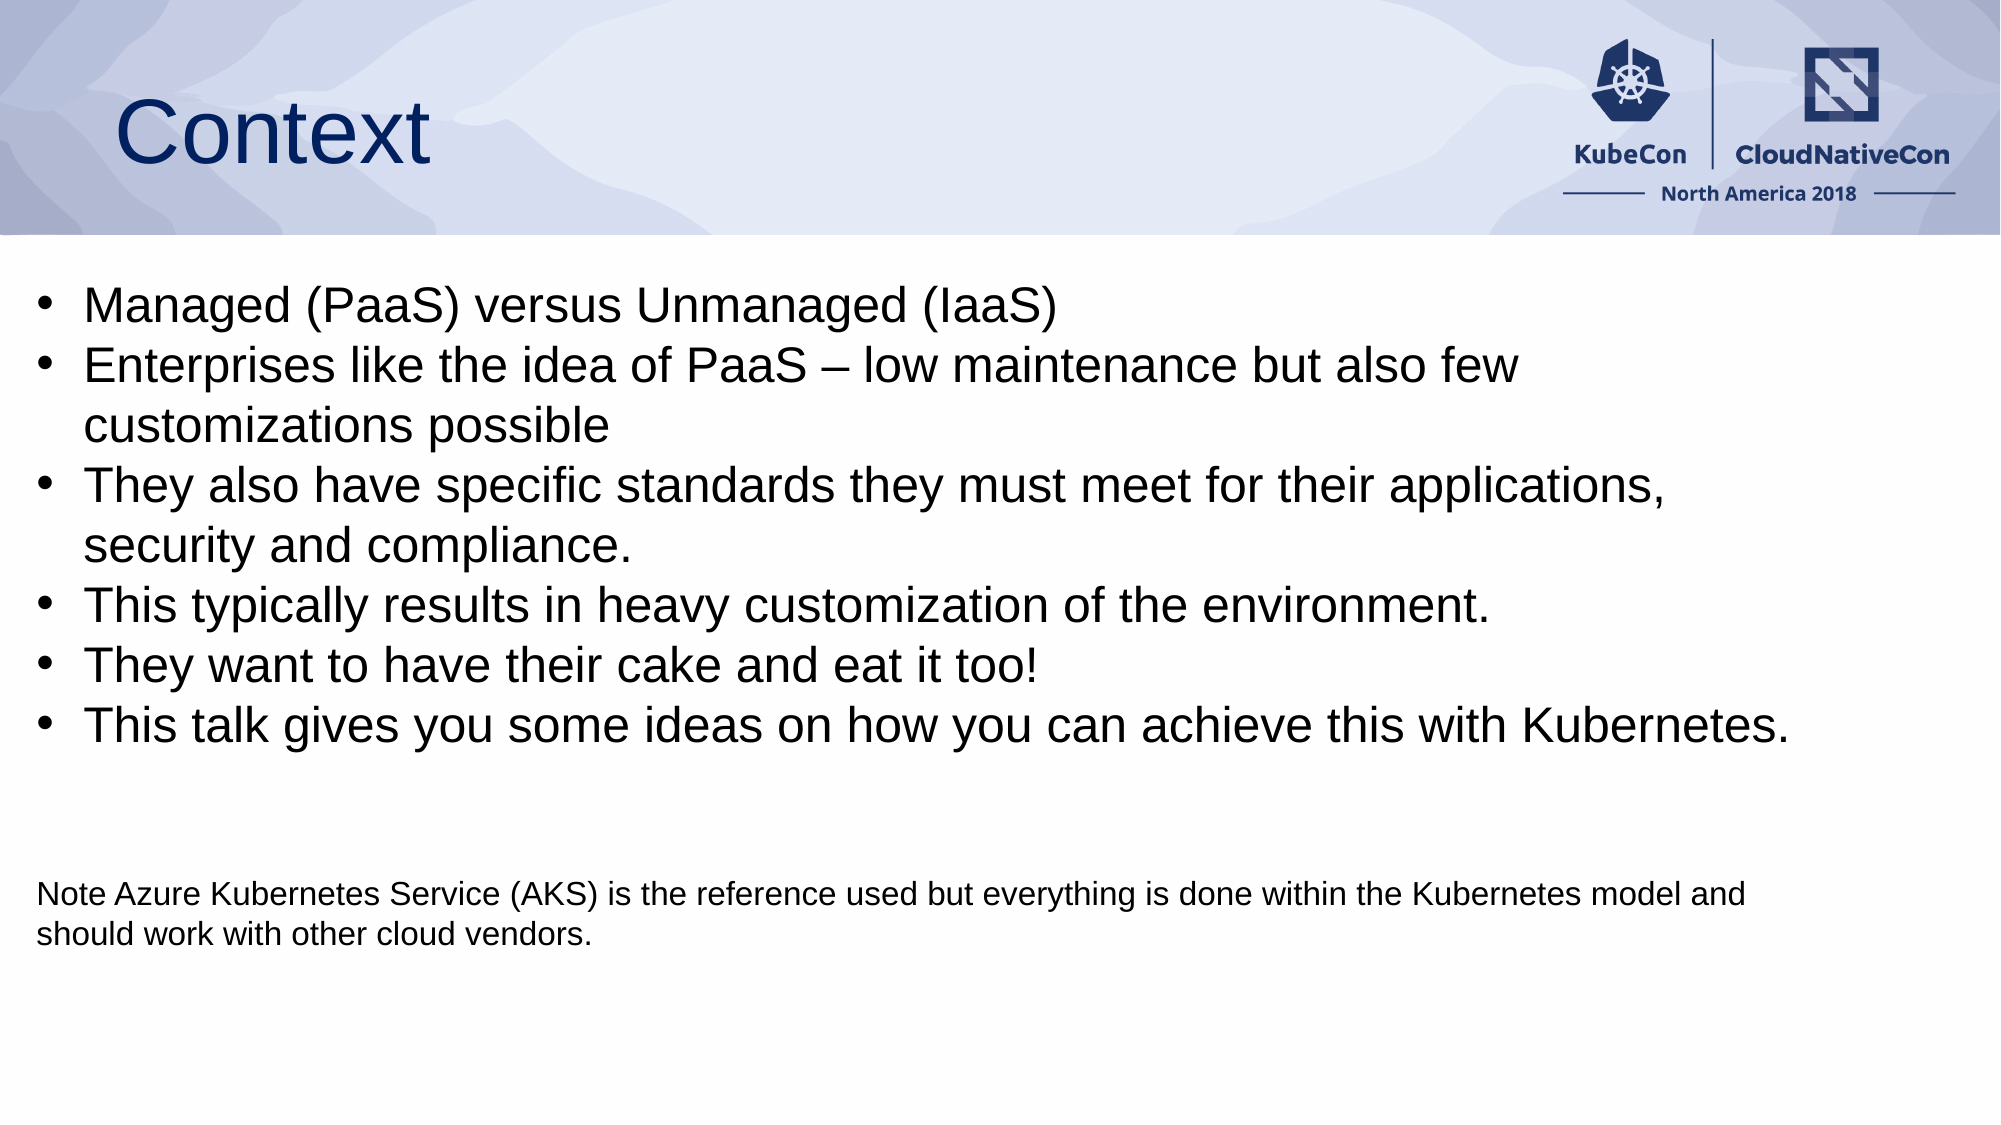

# Context
Managed (PaaS) versus Unmanaged (IaaS)
Enterprises like the idea of PaaS – low maintenance but also few customizations possible
They also have specific standards they must meet for their applications, security and compliance.
This typically results in heavy customization of the environment.
They want to have their cake and eat it too!
This talk gives you some ideas on how you can achieve this with Kubernetes.

Note Azure Kubernetes Service (AKS) is the reference used but everything is done within the Kubernetes model and should work with other cloud vendors.